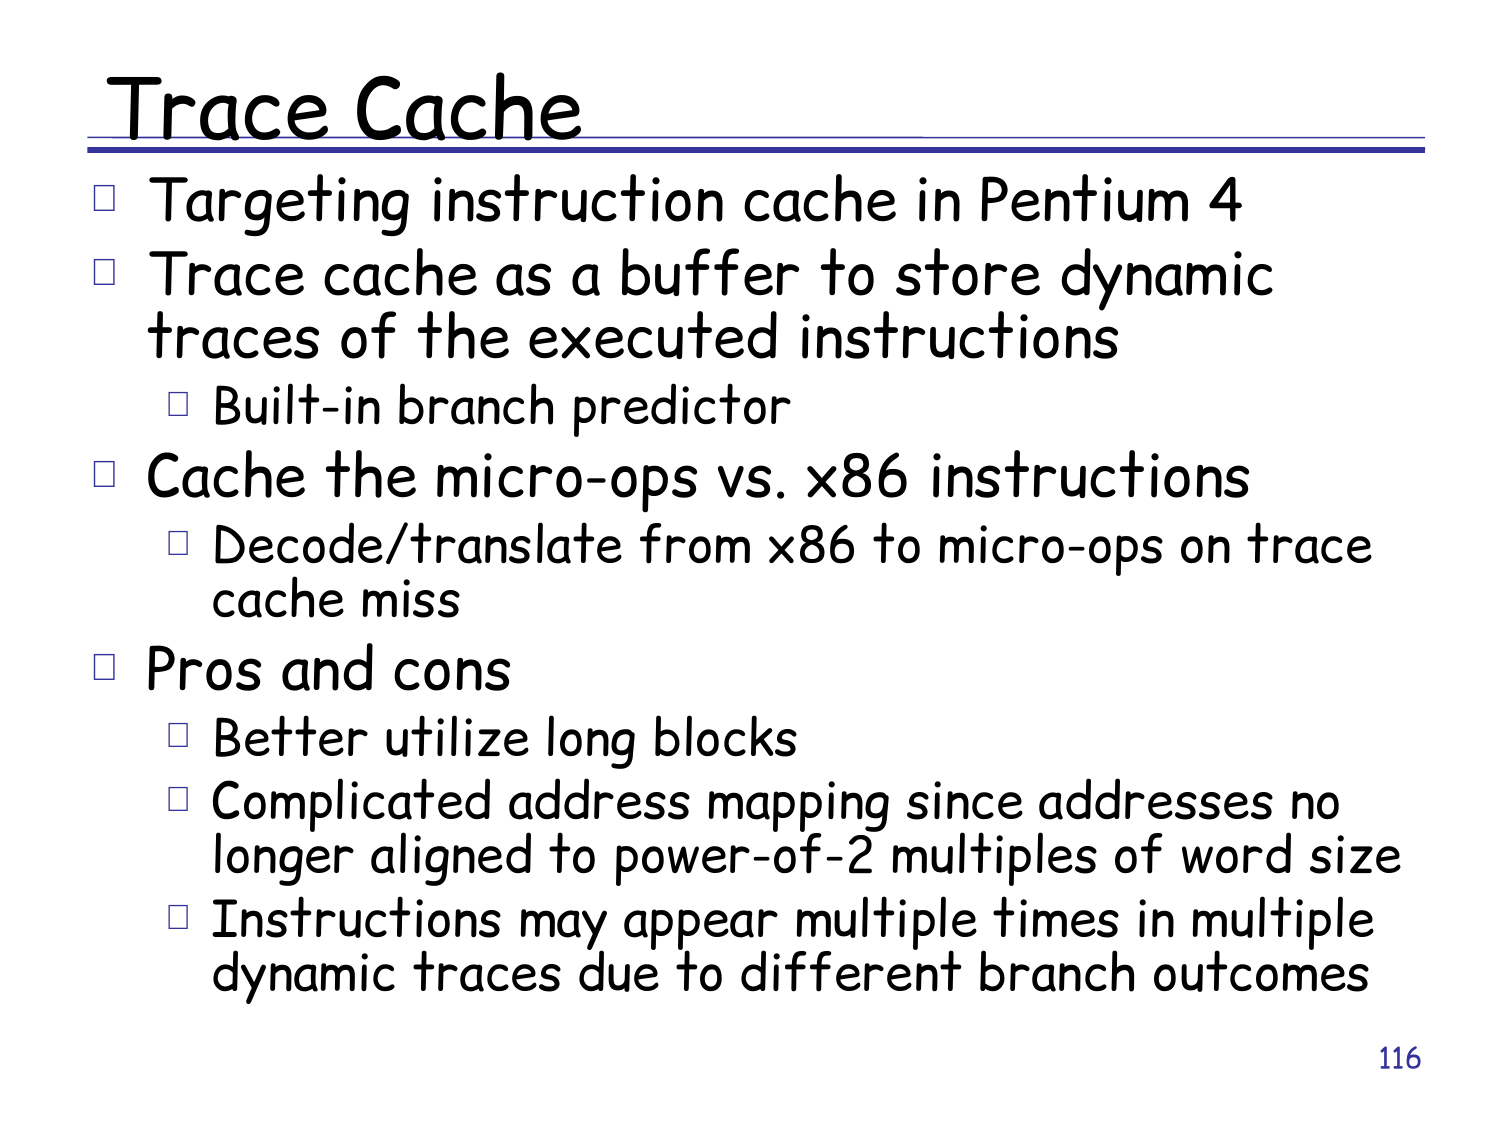

# Trace Cache
Targeting instruction cache in Pentium 4
Trace cache as a buffer to store dynamic traces of the executed instructions
Built-in branch predictor
Cache the micro-ops vs. x86 instructions
Decode/translate from x86 to micro-ops on trace cache miss
Pros and cons
Better utilize long blocks
Complicated address mapping since addresses no longer aligned to power-of-2 multiples of word size
Instructions may appear multiple times in multiple dynamic traces due to different branch outcomes
116